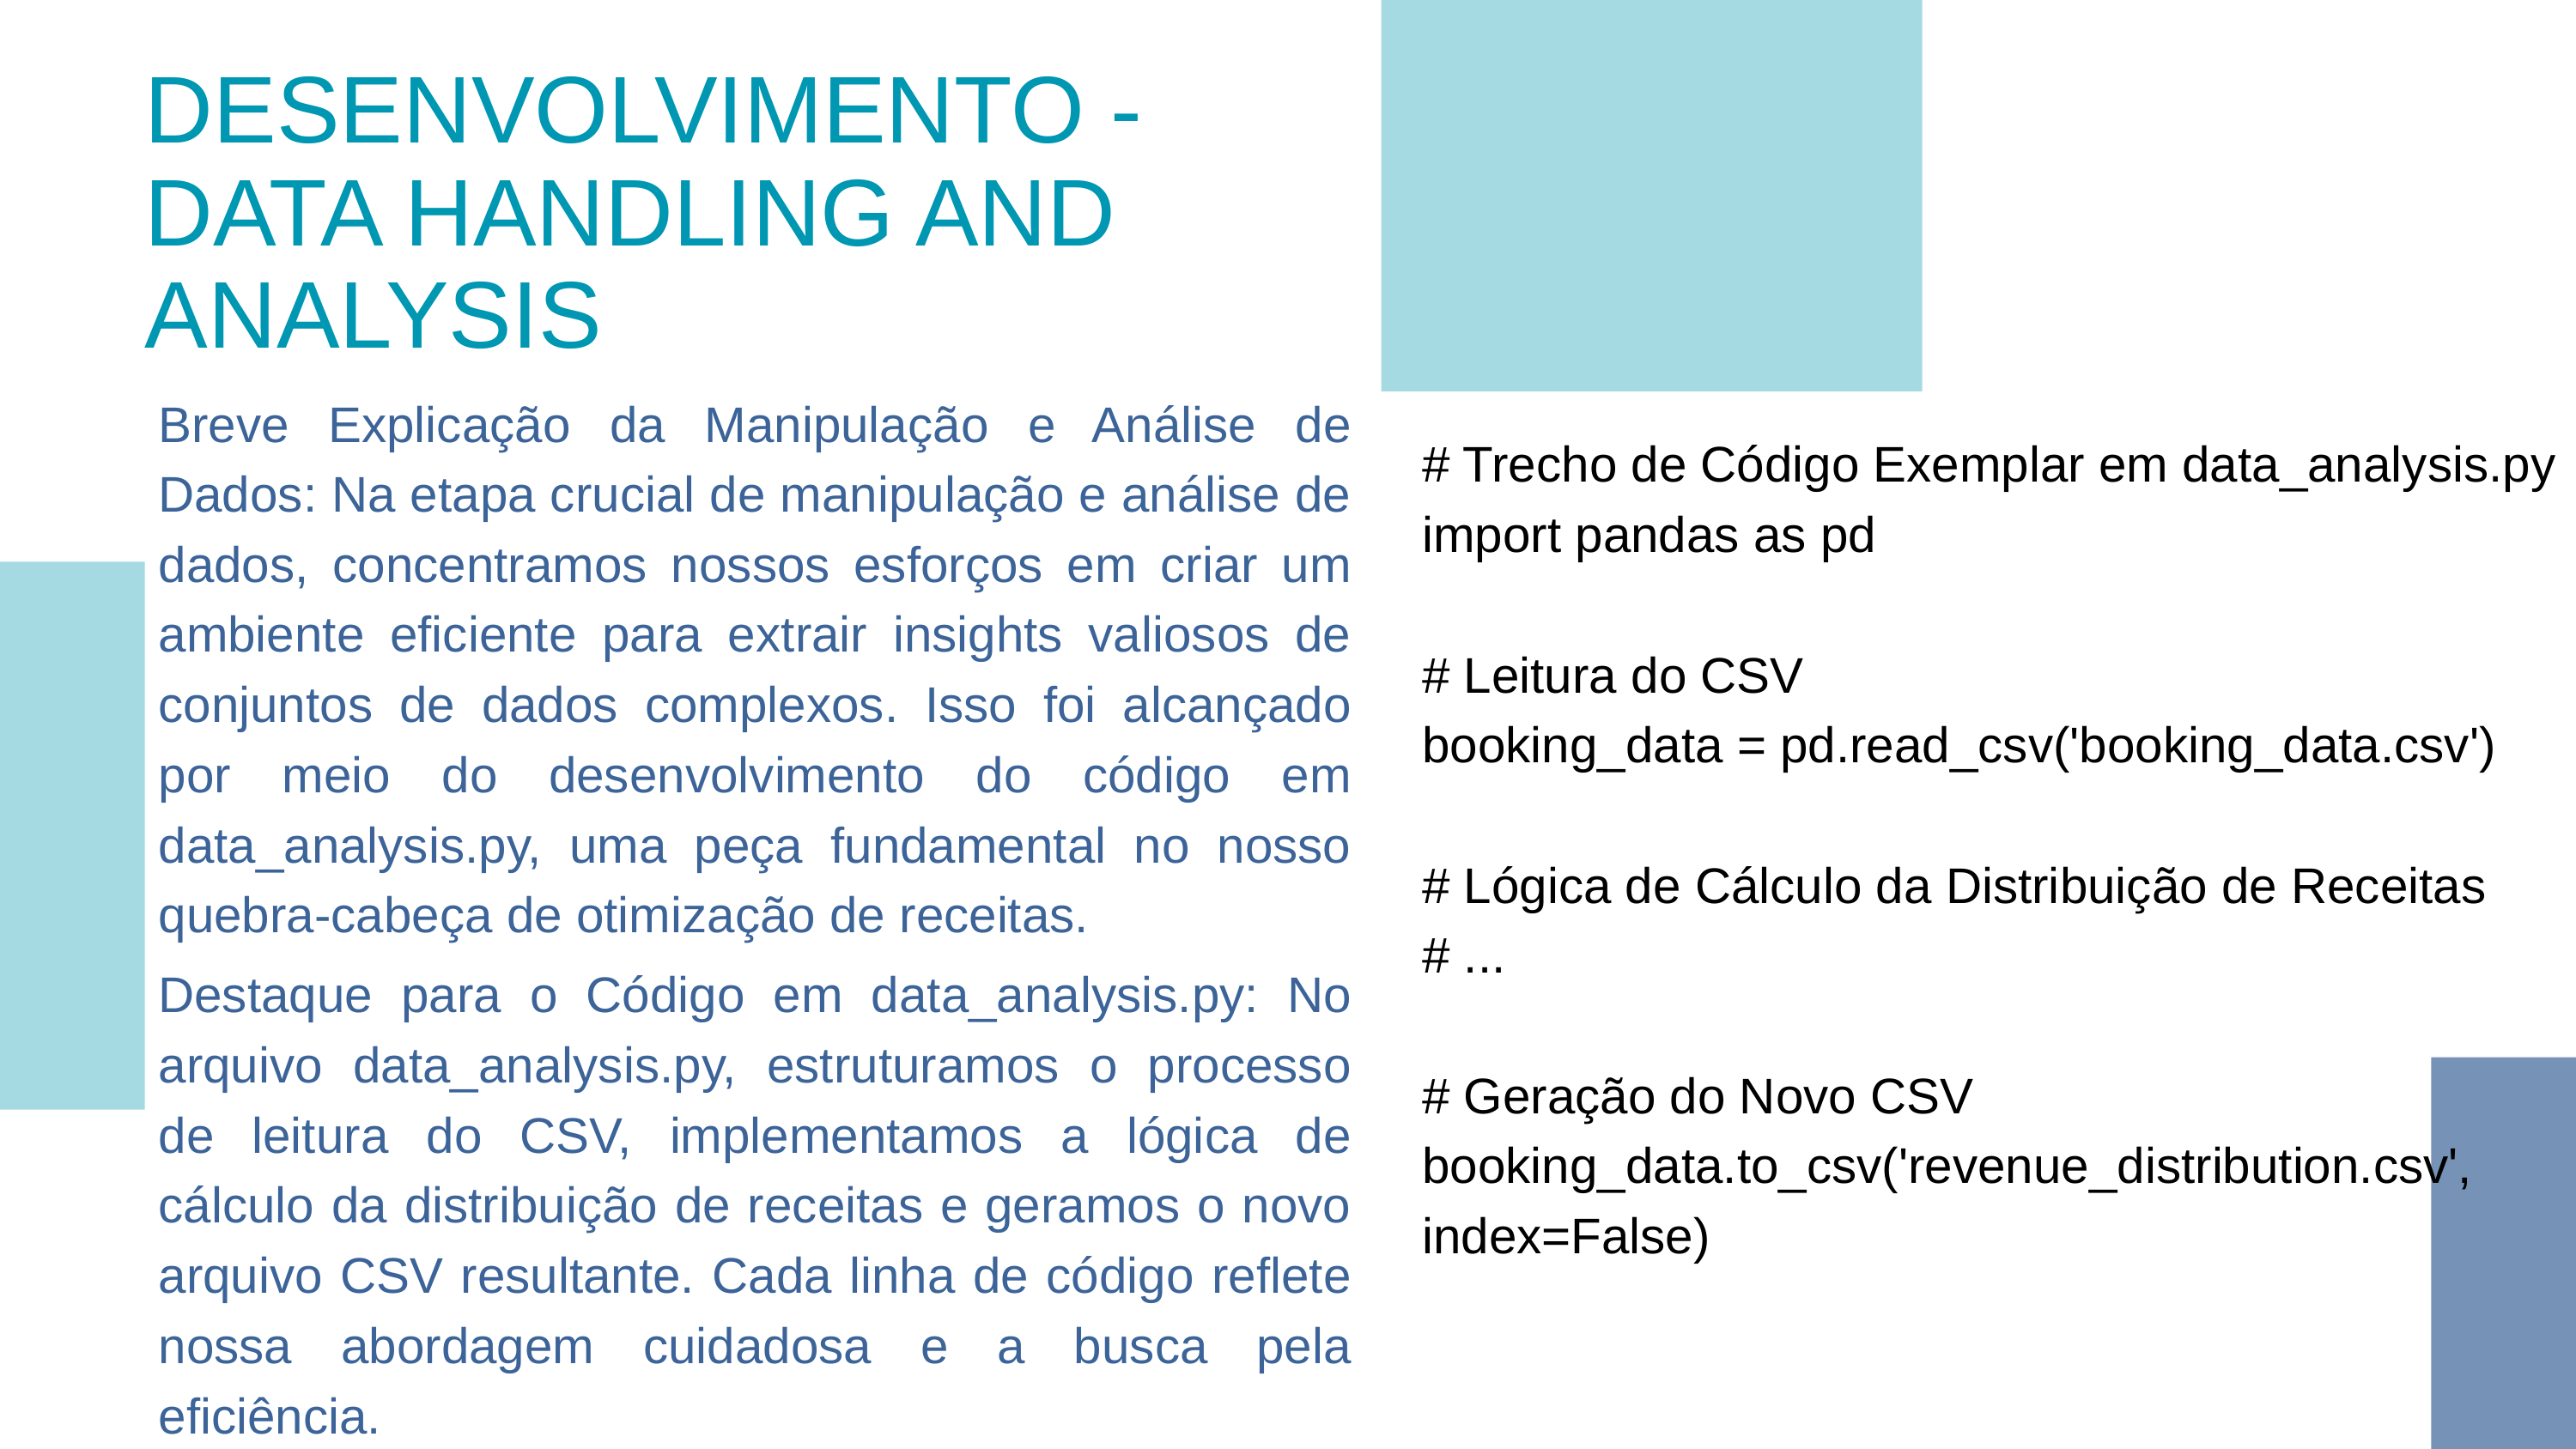

DESENVOLVIMENTO - DATA HANDLING AND ANALYSIS
Breve Explicação da Manipulação e Análise de Dados: Na etapa crucial de manipulação e análise de dados, concentramos nossos esforços em criar um ambiente eficiente para extrair insights valiosos de conjuntos de dados complexos. Isso foi alcançado por meio do desenvolvimento do código em data_analysis.py, uma peça fundamental no nosso quebra-cabeça de otimização de receitas.
# Trecho de Código Exemplar em data_analysis.py
import pandas as pd

# Leitura do CSV
booking_data = pd.read_csv('booking_data.csv')

# Lógica de Cálculo da Distribuição de Receitas
# ...

# Geração do Novo CSV
booking_data.to_csv('revenue_distribution.csv', index=False)

Destaque para o Código em data_analysis.py: No arquivo data_analysis.py, estruturamos o processo de leitura do CSV, implementamos a lógica de cálculo da distribuição de receitas e geramos o novo arquivo CSV resultante. Cada linha de código reflete nossa abordagem cuidadosa e a busca pela eficiência.